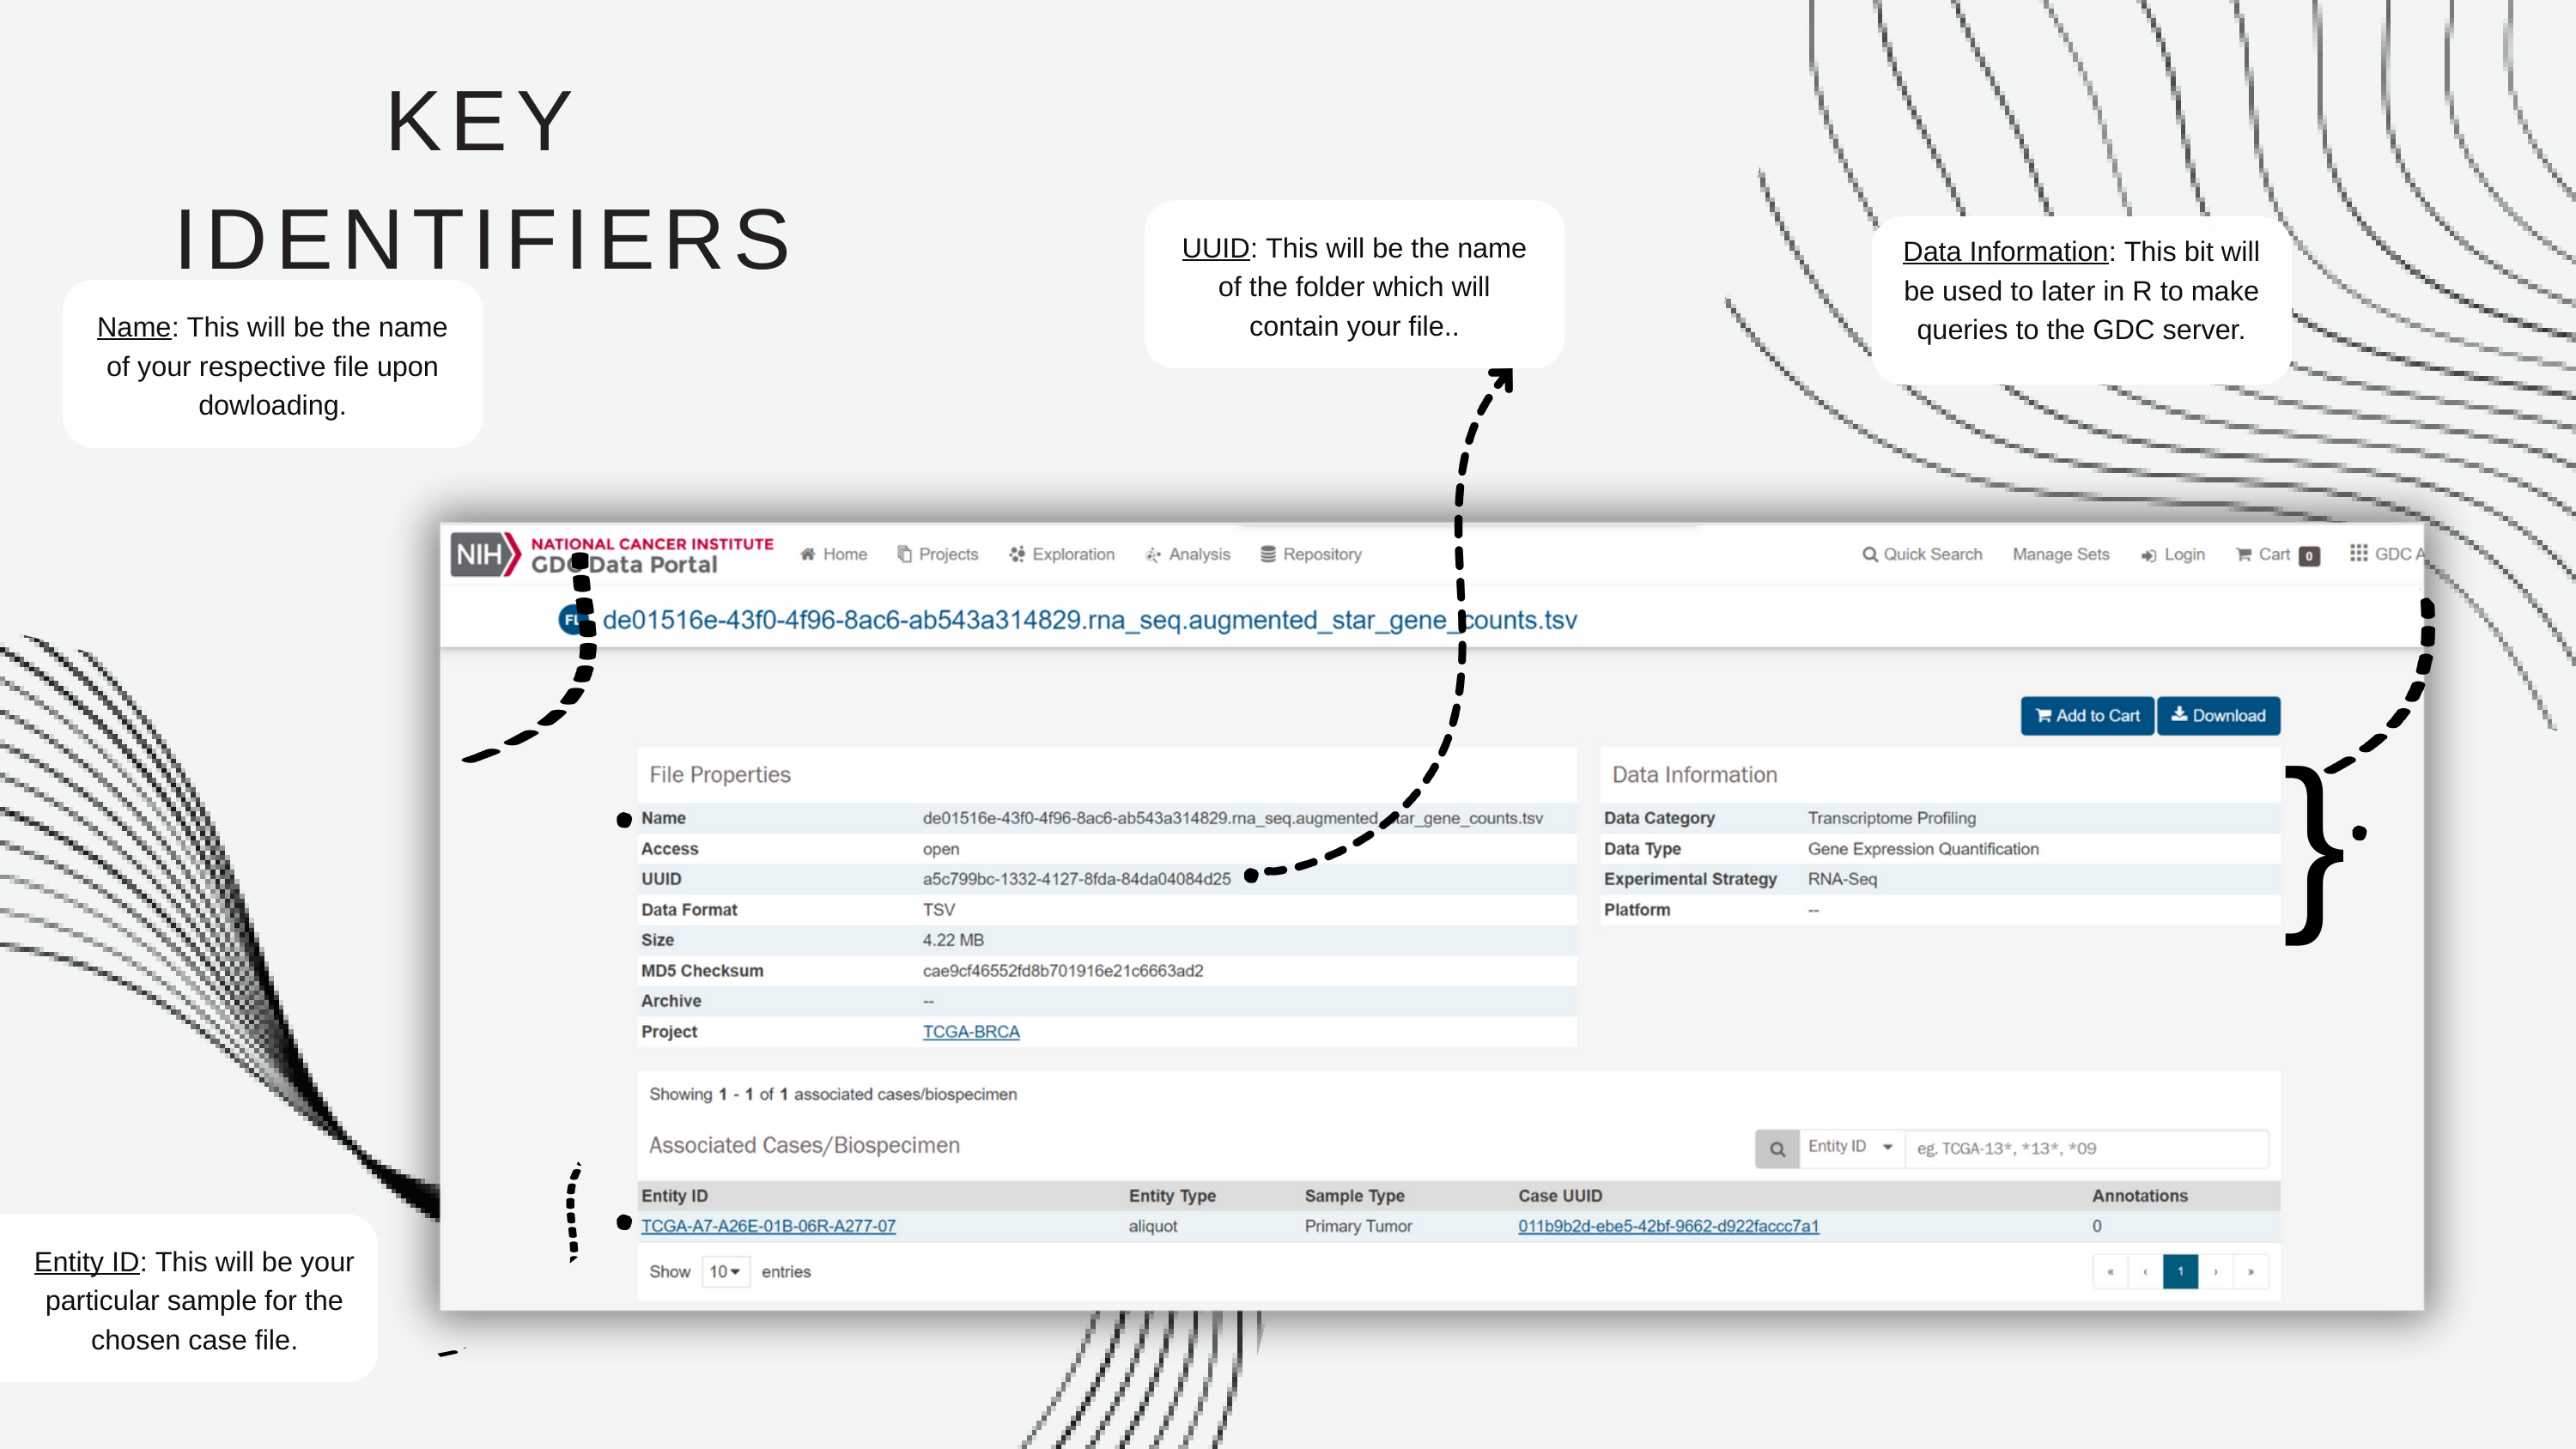

KEY IDENTIFIERS

UUID: This will be the name of the folder which will contain your file..
Data Information: This bit will be used to later in R to make queries to the GDC server.

Name: This will be the name of your respective file upon dowloading.

}

Entity ID: This will be your particular sample for the chosen case file.